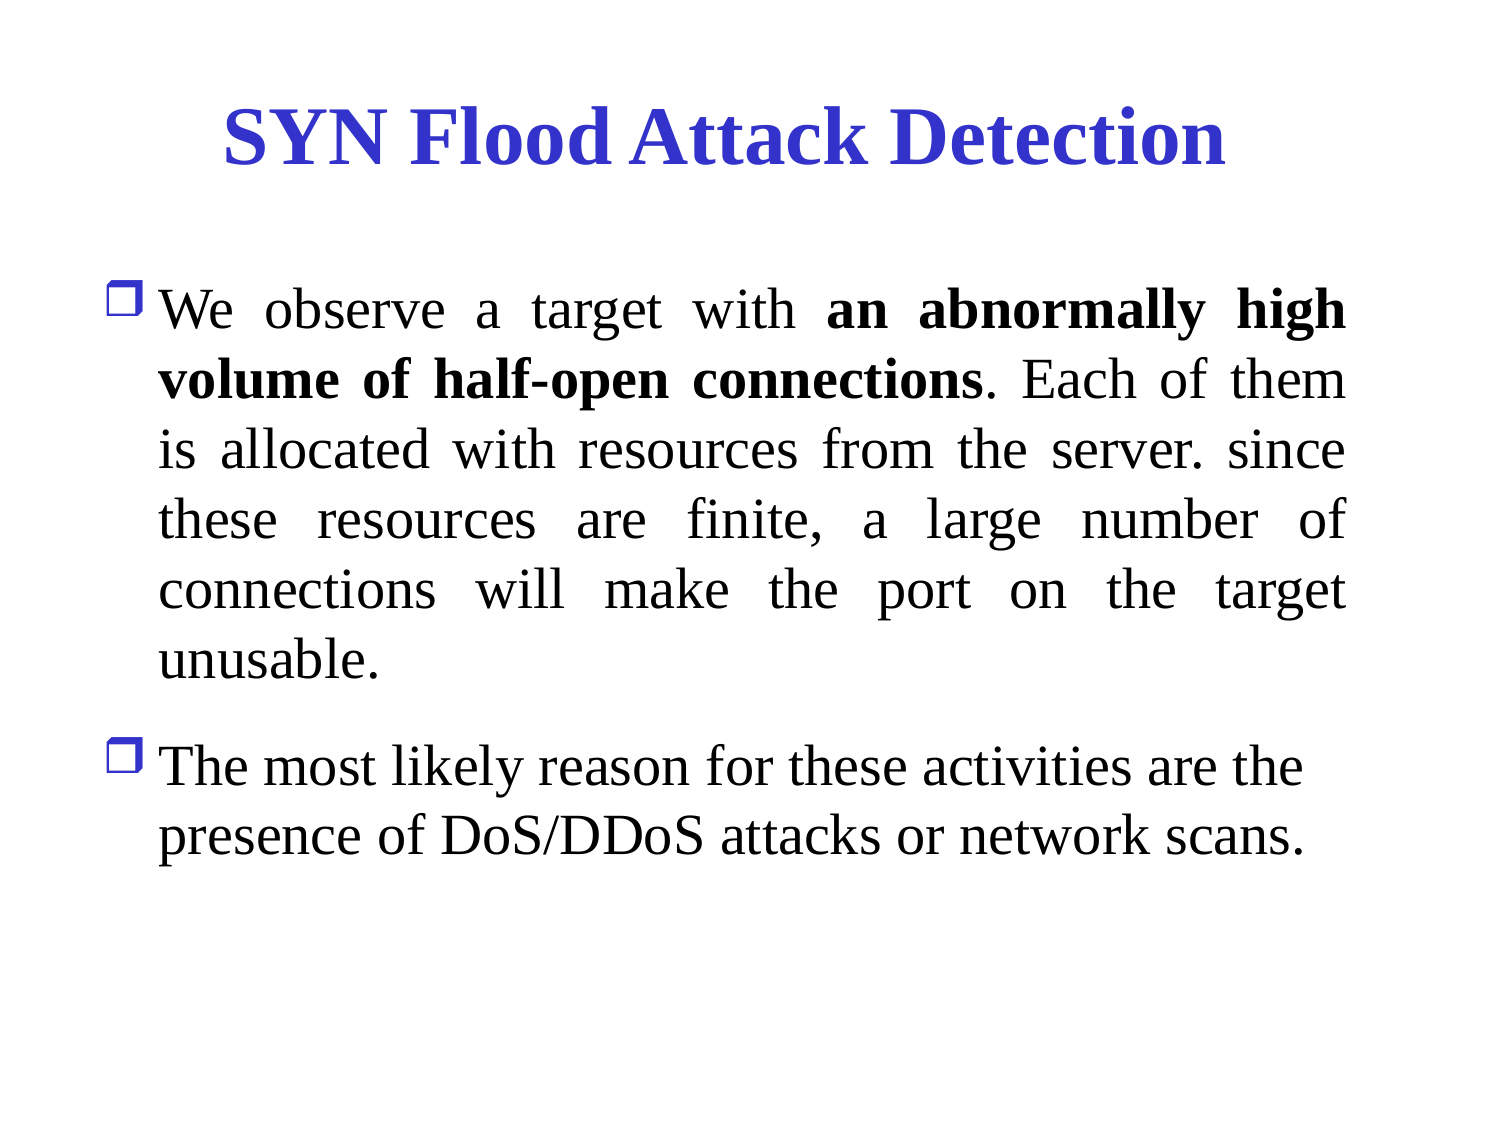

# SYN Flood Attack Detection
We observe a target with an abnormally high volume of half-open connections. Each of them is allocated with resources from the server. since these resources are finite, a large number of connections will make the port on the target unusable.
The most likely reason for these activities are the presence of DoS/DDoS attacks or network scans.
83